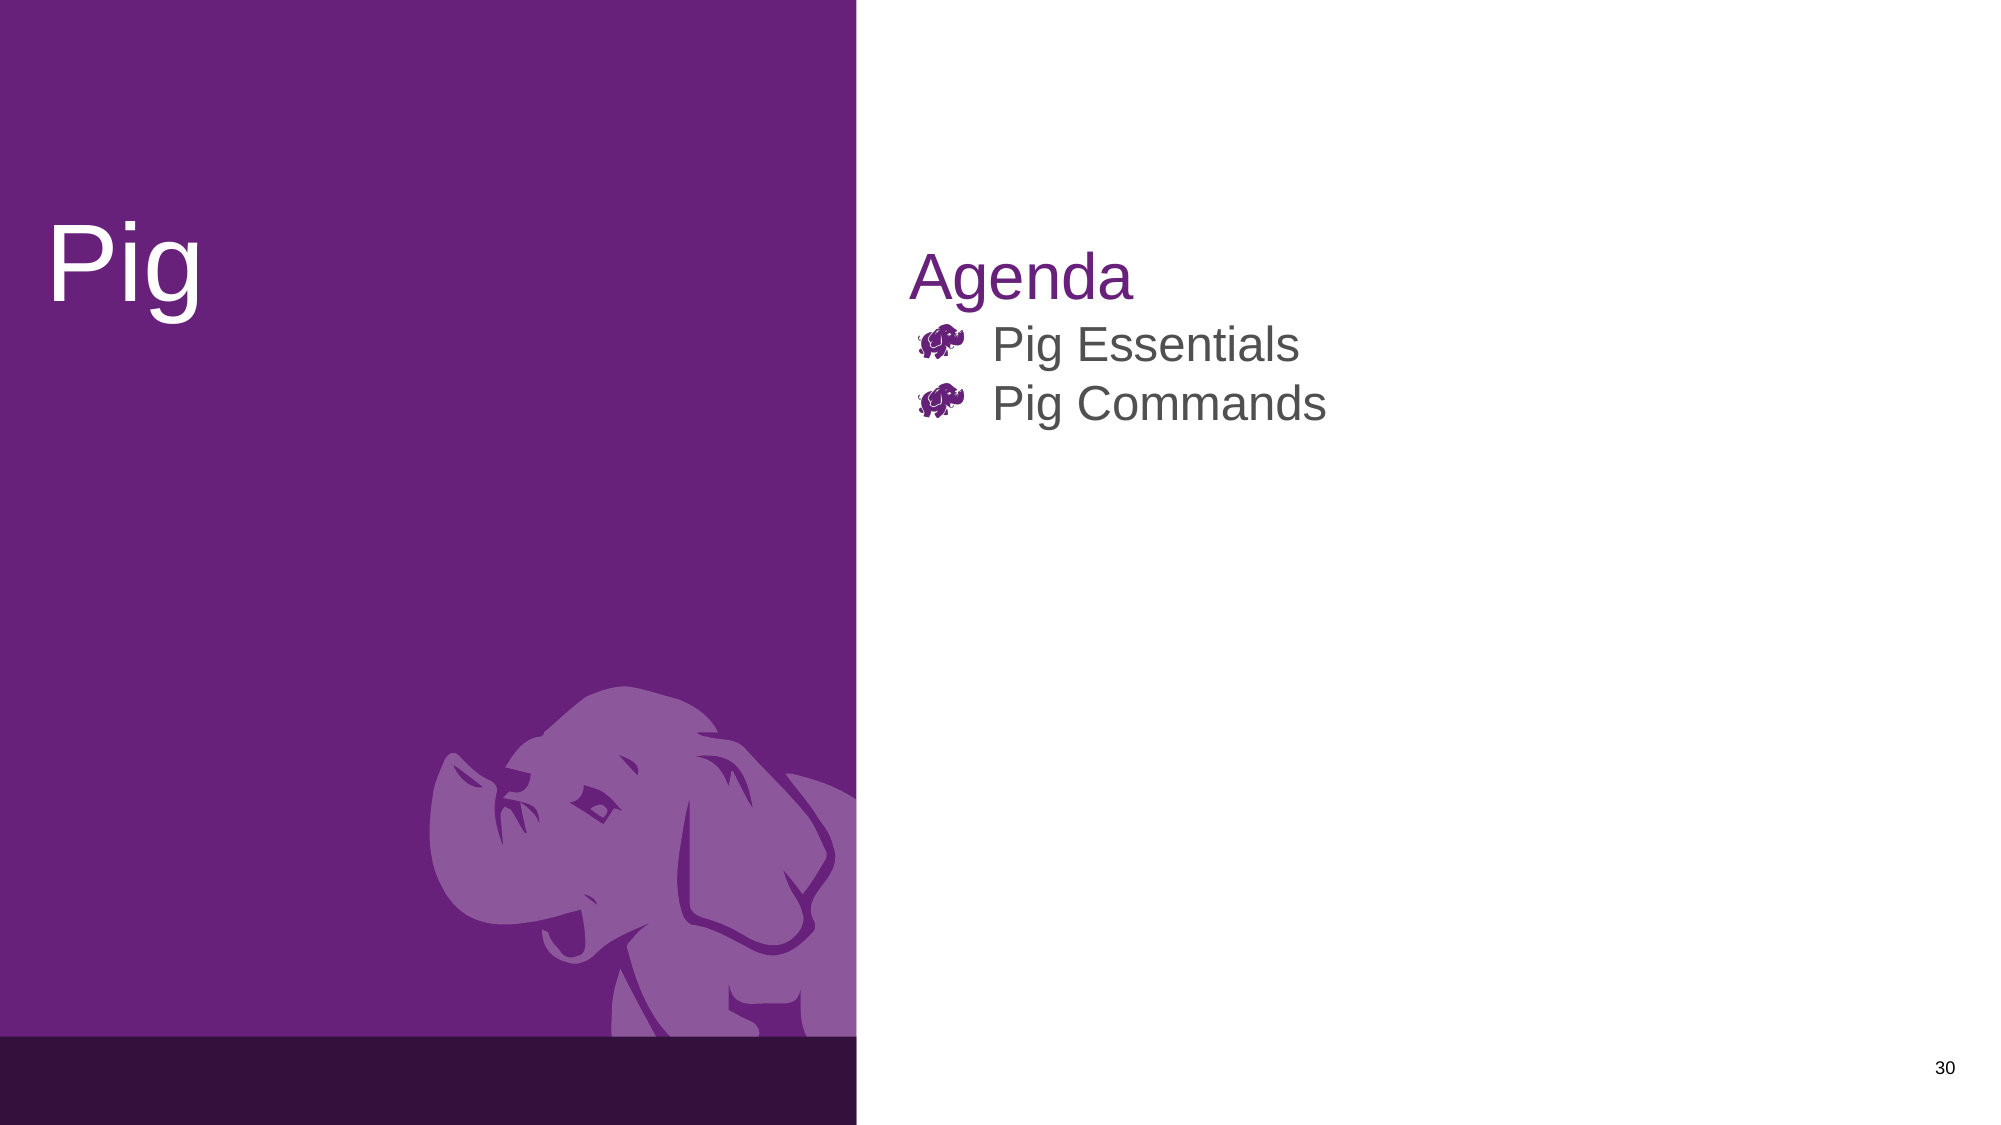

Pig
Agenda
Pig Essentials
Pig Commands

30